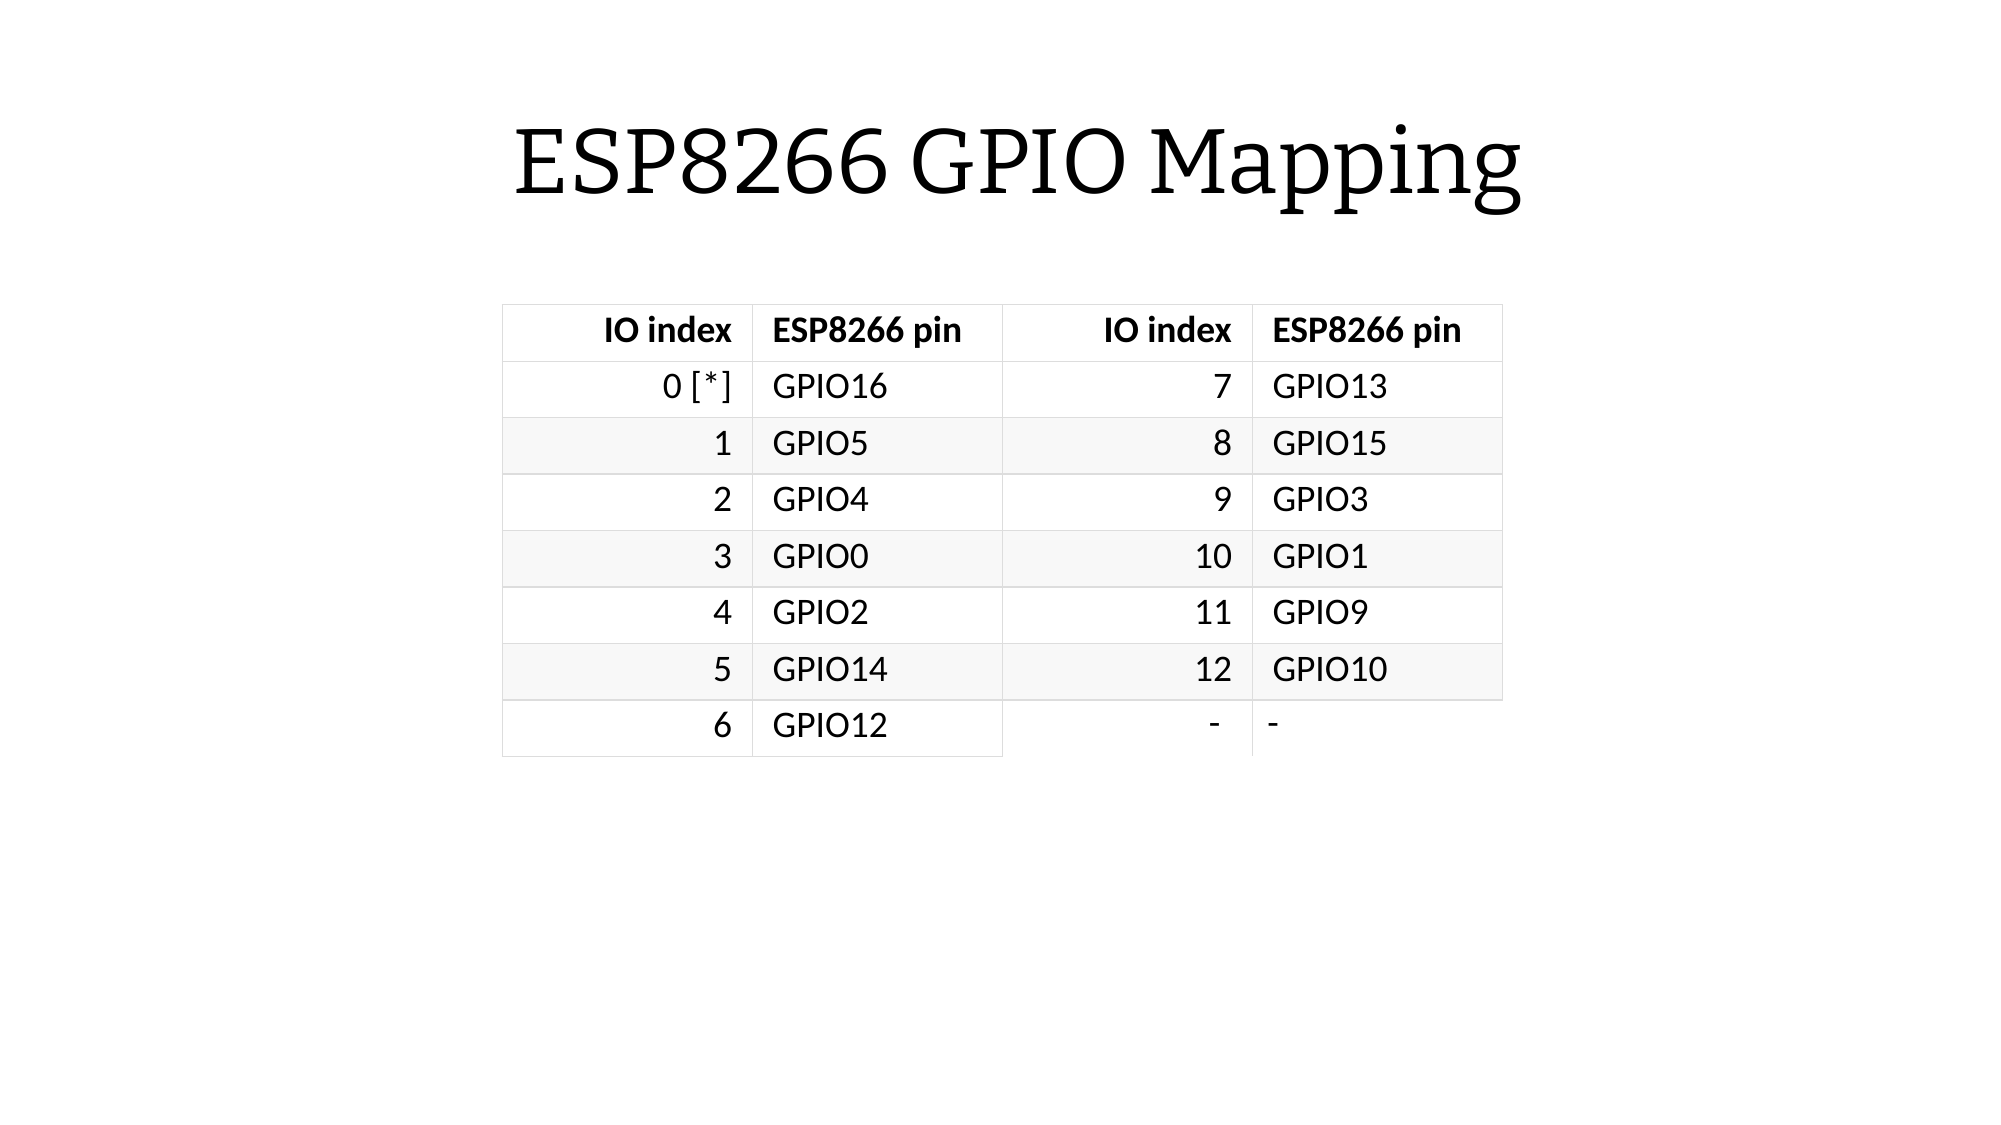

# ESP8266 GPIO Mapping
| IO index | ESP8266 pin | IO index | ESP8266 pin |
| --- | --- | --- | --- |
| 0 [\*] | GPIO16 | 7 | GPIO13 |
| 1 | GPIO5 | 8 | GPIO15 |
| 2 | GPIO4 | 9 | GPIO3 |
| 3 | GPIO0 | 10 | GPIO1 |
| 4 | GPIO2 | 11 | GPIO9 |
| 5 | GPIO14 | 12 | GPIO10 |
| 6 | GPIO12 | - | - |